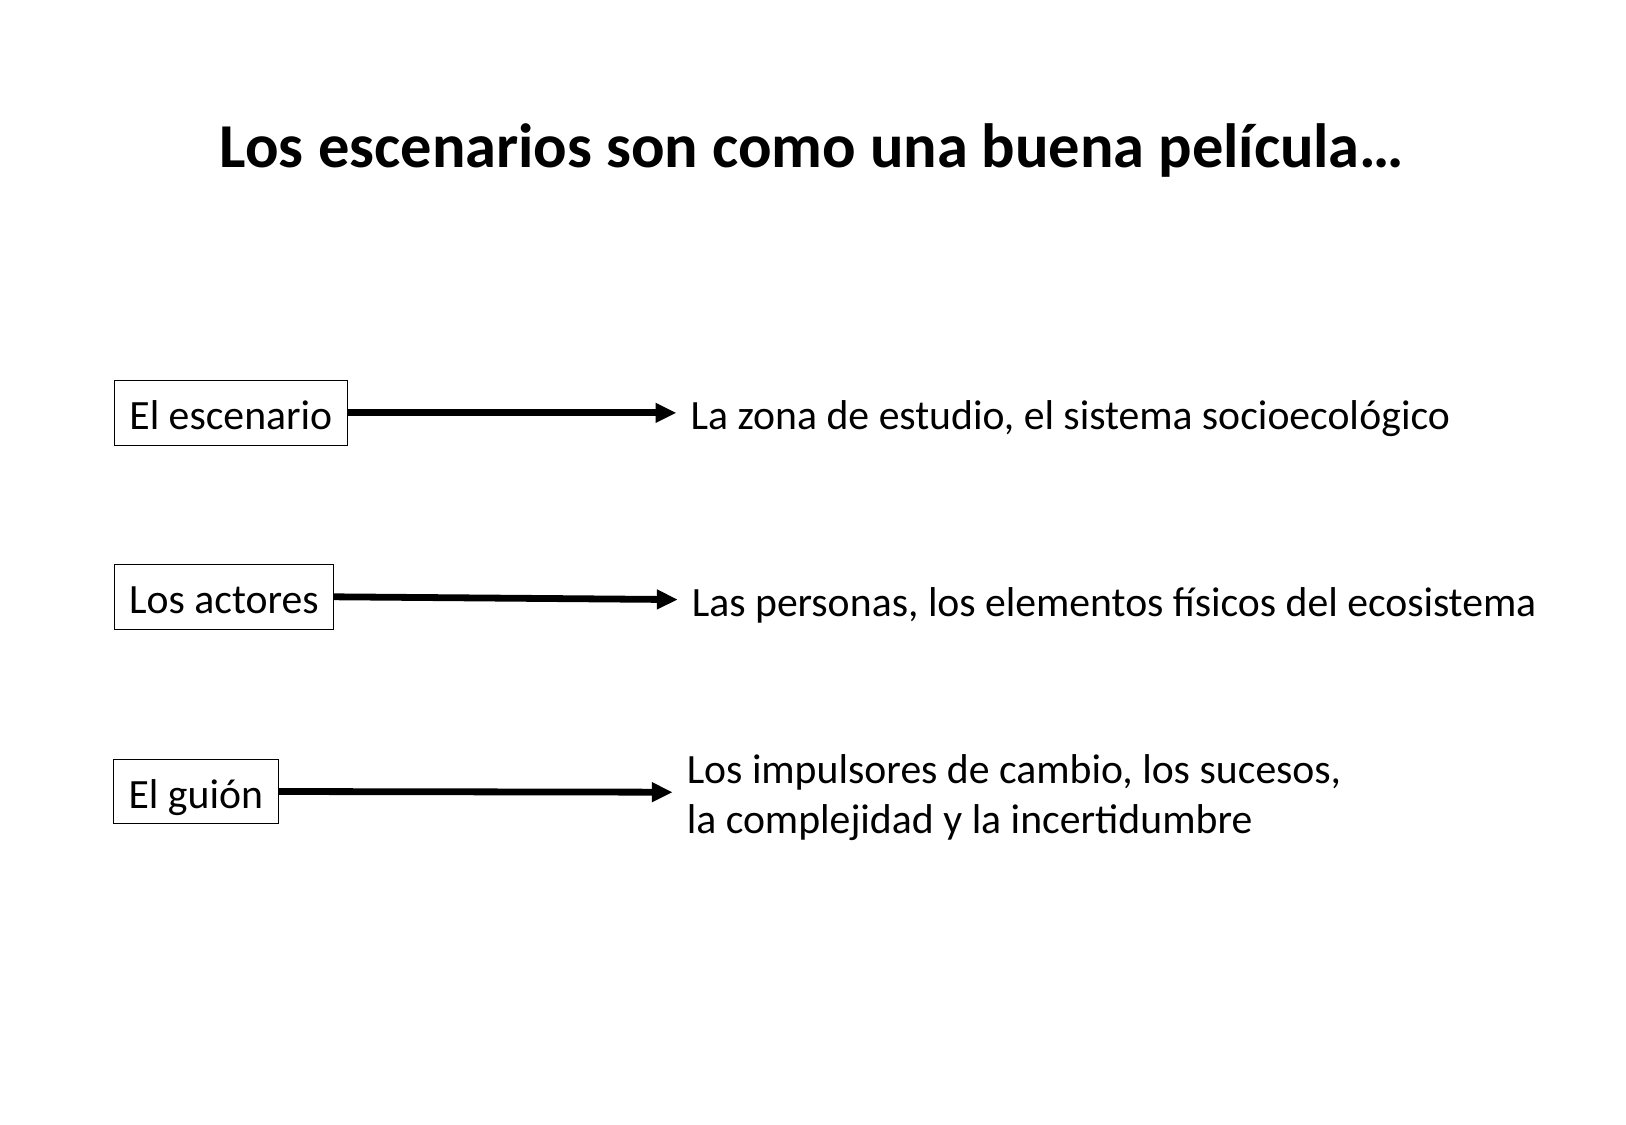

Los escenarios son como una buena película…
El escenario
La zona de estudio, el sistema socioecológico
Los actores
Las personas, los elementos físicos del ecosistema
Los impulsores de cambio, los sucesos, la complejidad y la incertidumbre
El guión